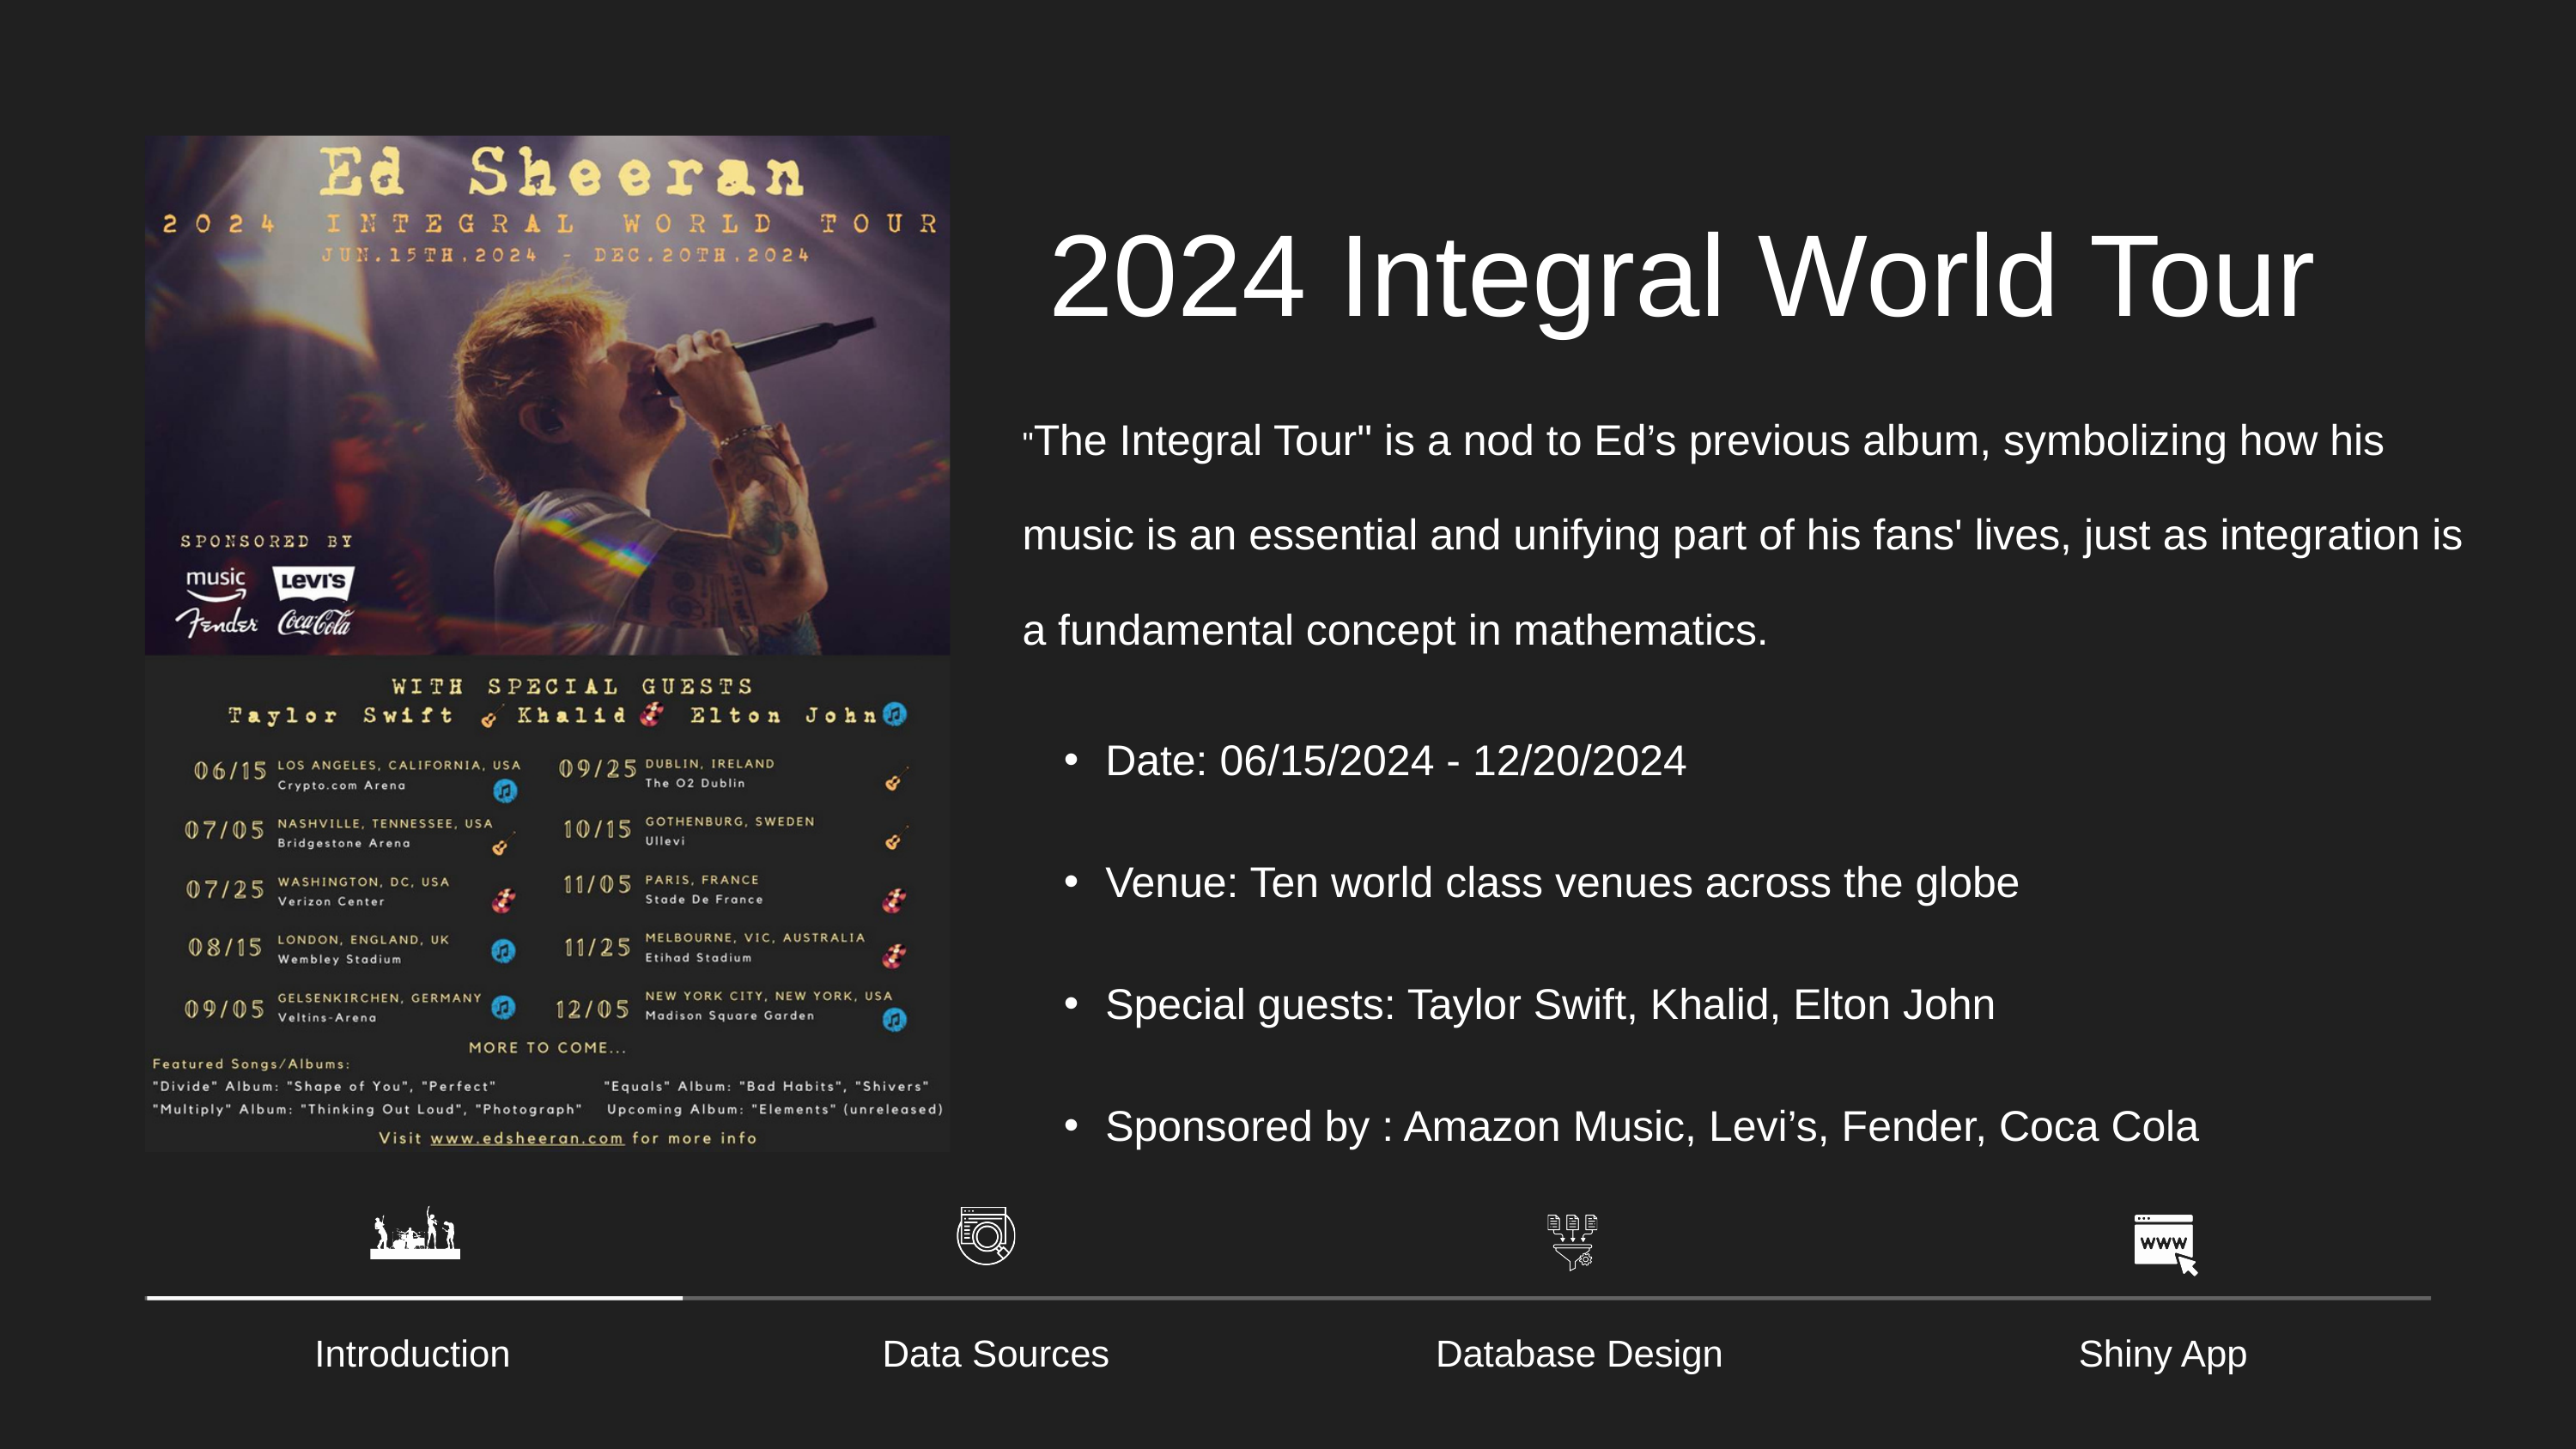

2024 Integral World Tour
"The Integral Tour" is a nod to Ed’s previous album, symbolizing how his music is an essential and unifying part of his fans' lives, just as integration is a fundamental concept in mathematics.
Date: 06/15/2024 - 12/20/2024
Venue: Ten world class venues across the globe
Special guests: Taylor Swift, Khalid, Elton John
Sponsored by : Amazon Music, Levi’s, Fender, Coca Cola

Introduction
Data Sources
Database Design
Shiny App